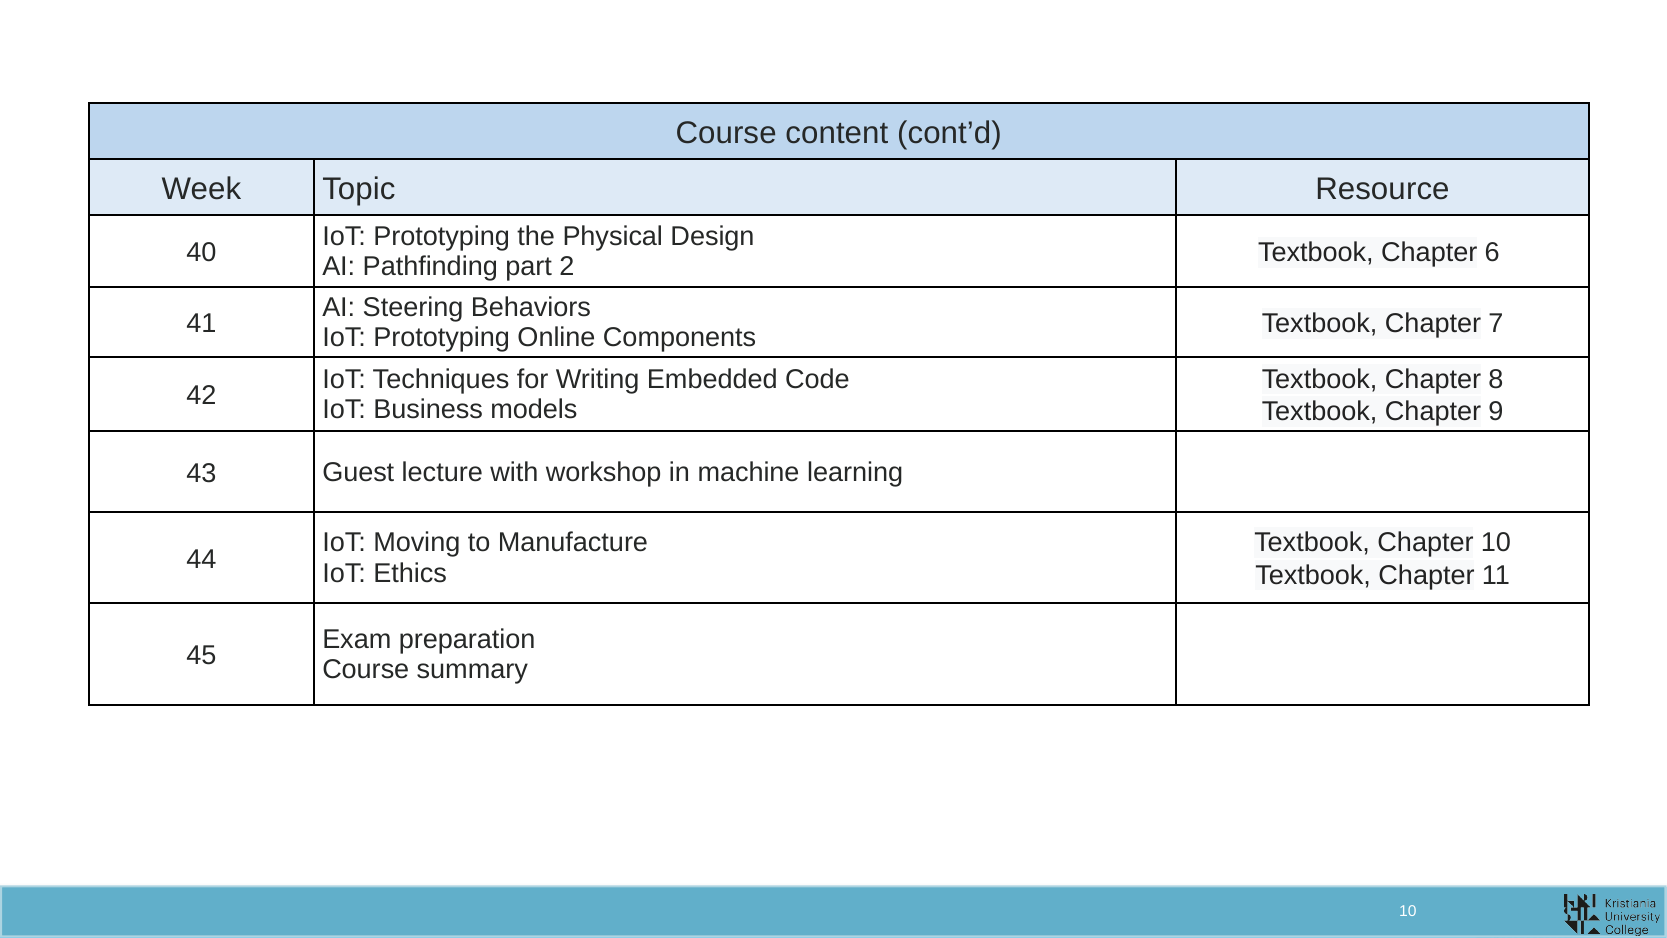

| Course content (cont’d) |  |  |
| --- | --- | --- |
| Week | Topic | Resource |
| 40 | IoT: Prototyping the Physical Design AI: Pathfinding part 2 | Textbook, Chapter 6 |
| 41 | AI: Steering Behaviors IoT: Prototyping Online Components | Textbook, Chapter 7 |
| 42 | IoT: Techniques for Writing Embedded Code IoT: Business models | Textbook, Chapter 8 Textbook, Chapter 9 |
| 43 | Guest lecture with workshop in machine learning |  |
| 44 | IoT: Moving to Manufacture IoT: Ethics | Textbook, Chapter 10 Textbook, Chapter 11 |
| 45 | Exam preparation Course summary |  |
10